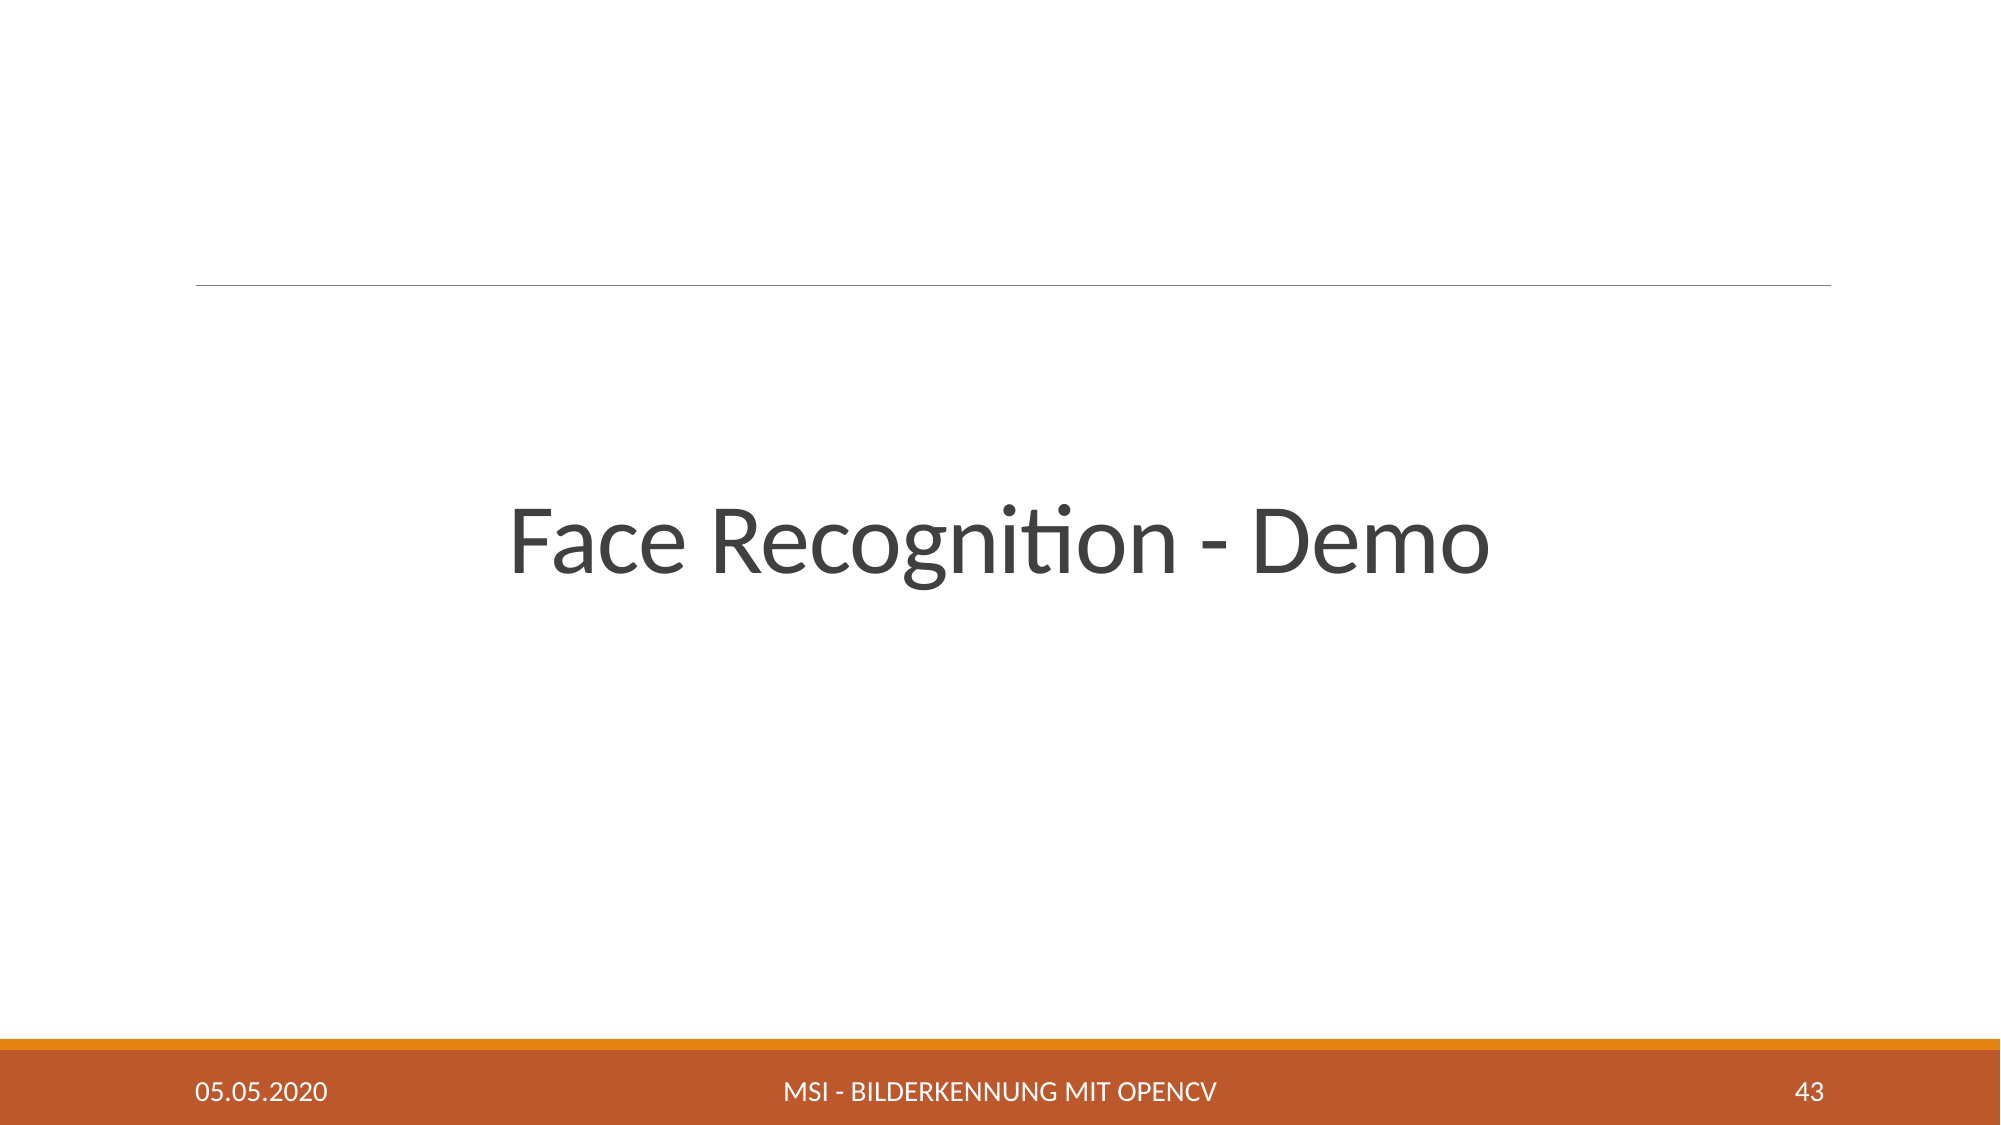

# Face Recognition - Demo
05.05.2020
MSI - Bilderkennung mit OpenCV
43